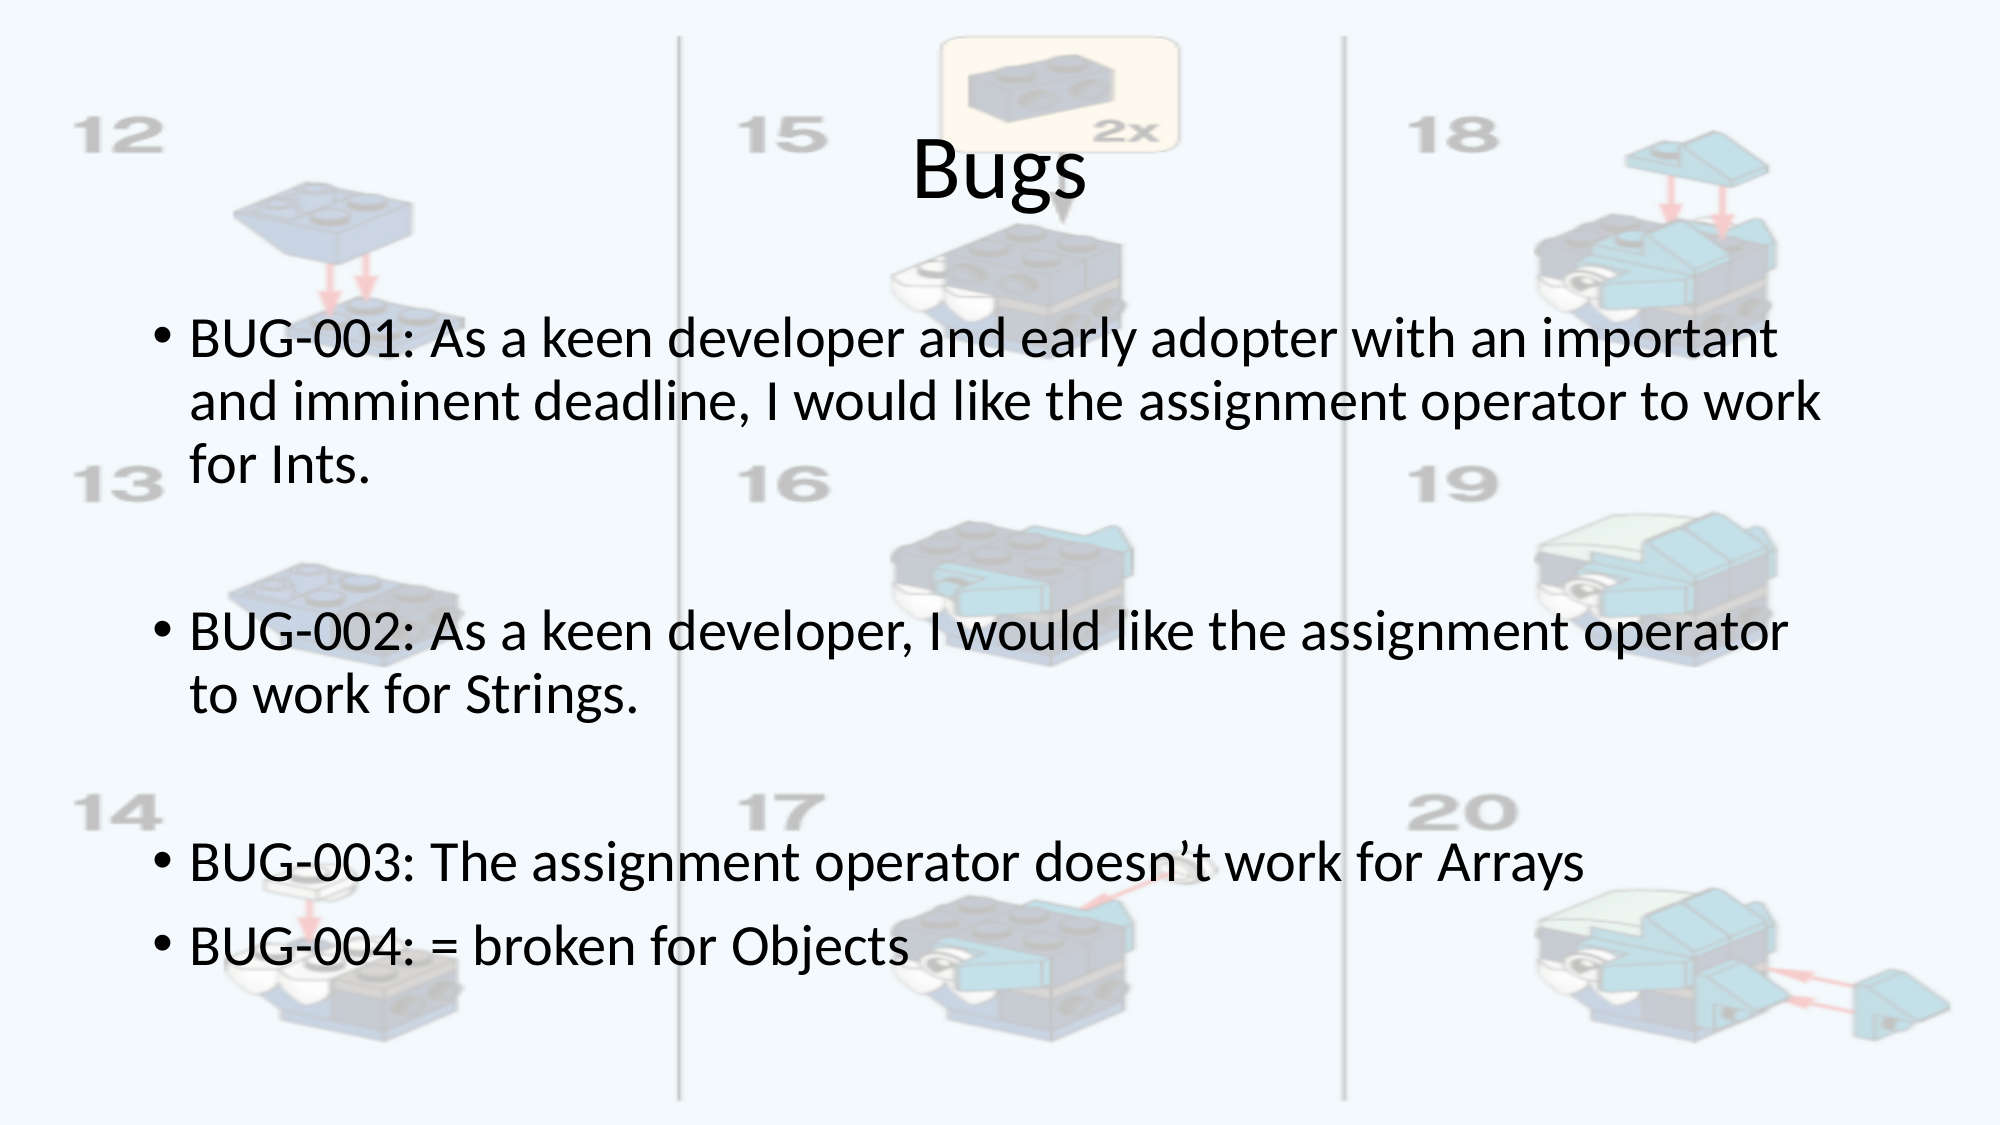

# Bugs
BUG-001: As a keen developer and early adopter with an important and imminent deadline, I would like the assignment operator to work for Ints.

BUG-002: As a keen developer, I would like the assignment operator to work for Strings.

BUG-003: The assignment operator doesn’t work for Arrays
BUG-004: = broken for Objects